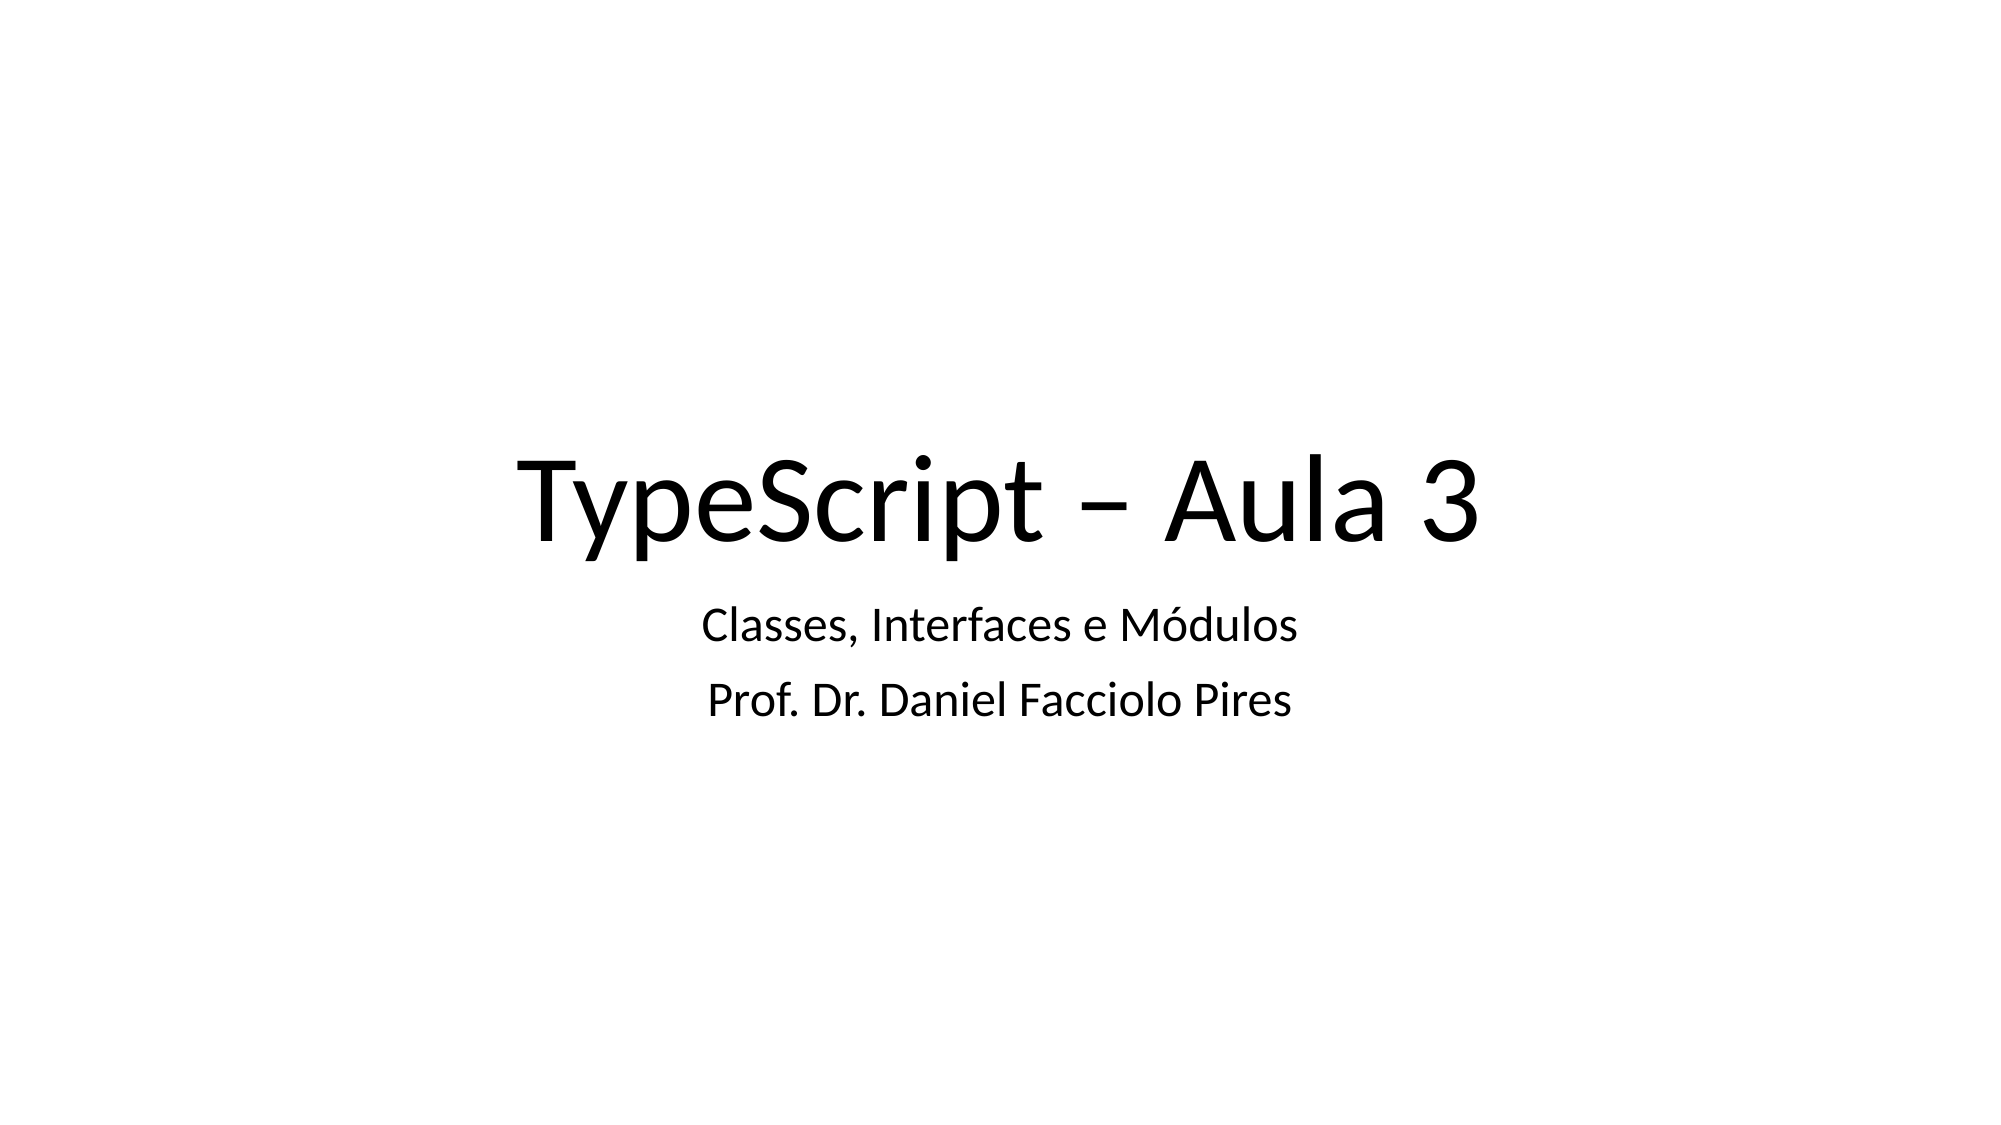

# TypeScript – Aula 3
Classes, Interfaces e Módulos
Prof. Dr. Daniel Facciolo Pires